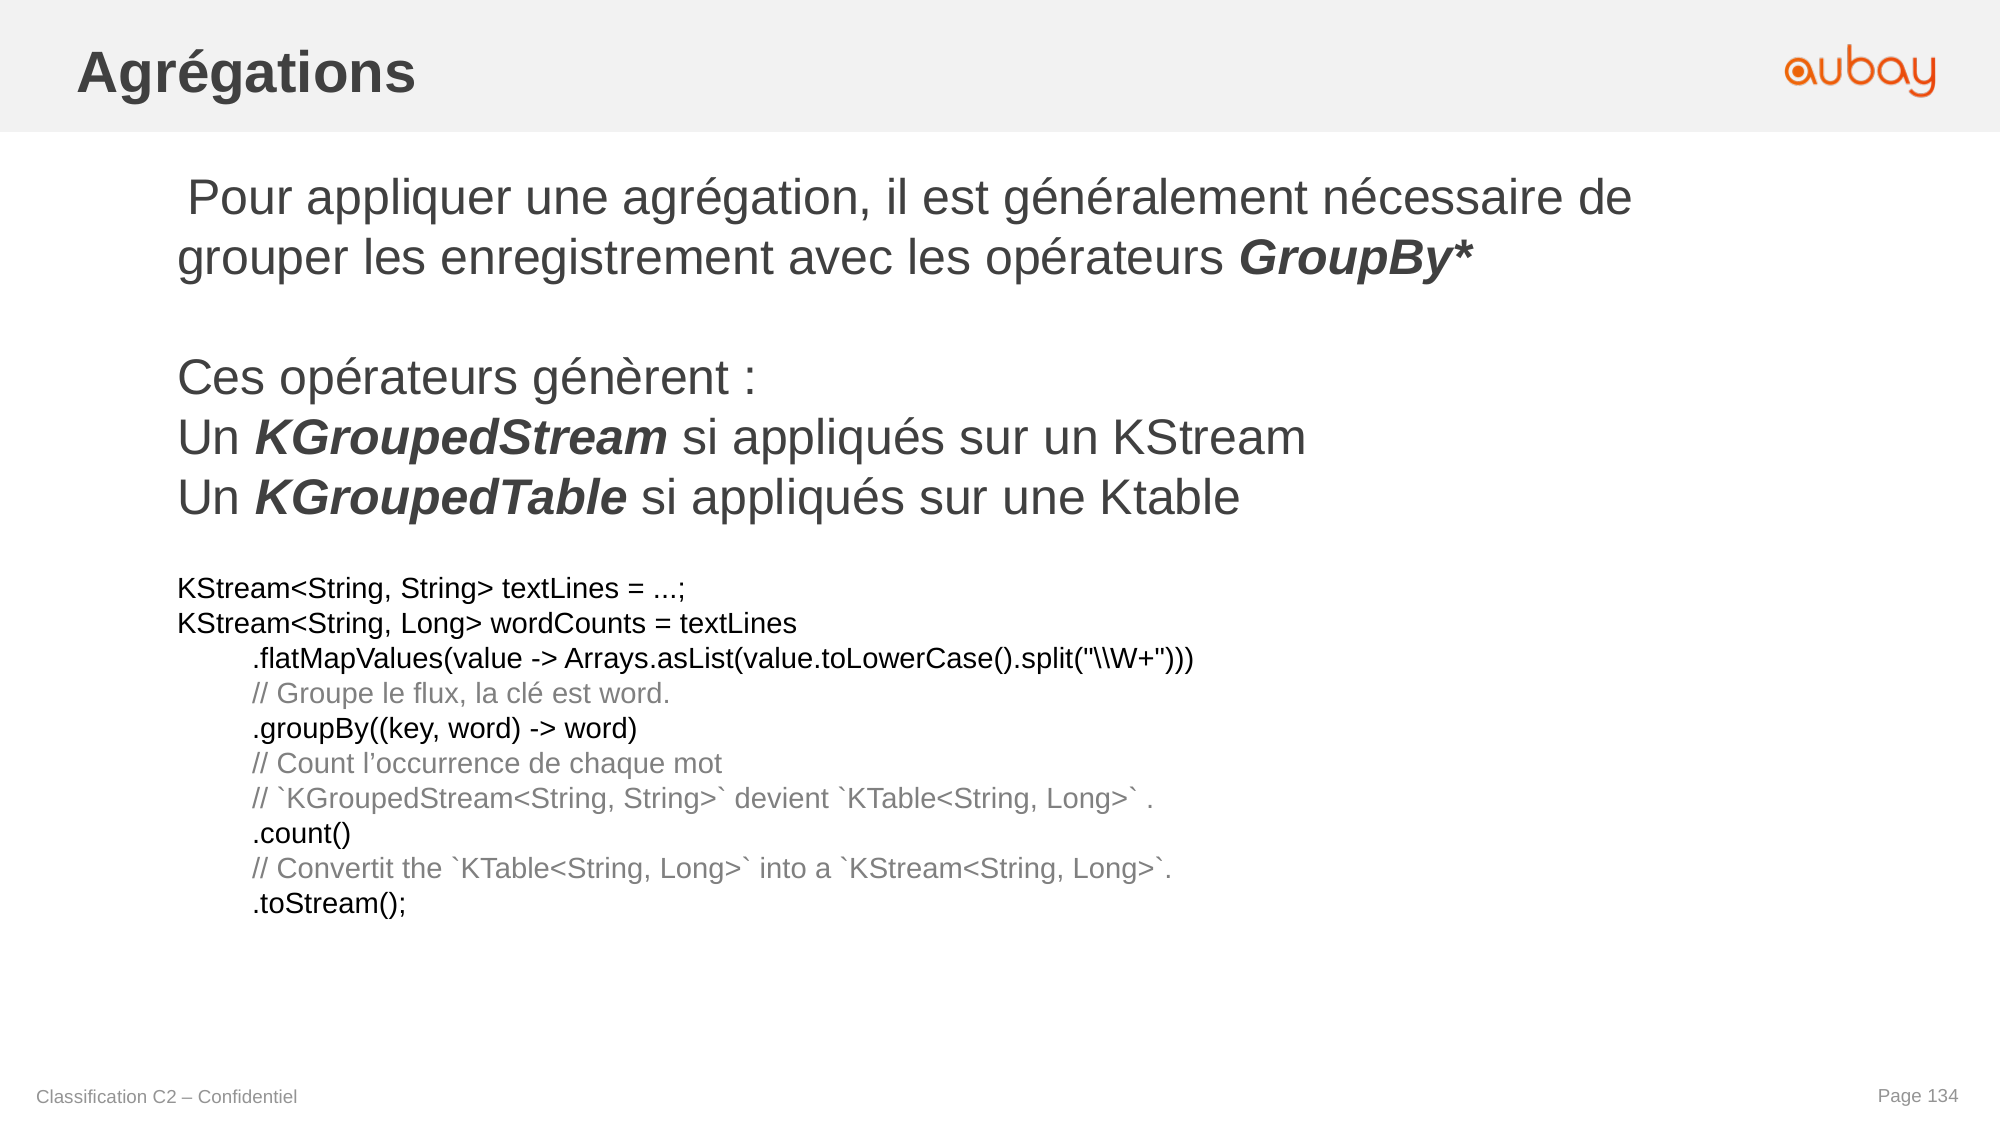

Agrégations
 Pour appliquer une agrégation, il est généralement nécessaire de grouper les enregistrement avec les opérateurs GroupBy*

Ces opérateurs génèrent :
Un KGroupedStream si appliqués sur un KStream
Un KGroupedTable si appliqués sur une Ktable

KStream<String, String> textLines = ...;
KStream<String, Long> wordCounts = textLines
.flatMapValues(value -> Arrays.asList(value.toLowerCase().split("\\W+")))
// Groupe le flux, la clé est word.
.groupBy((key, word) -> word)
// Count l’occurrence de chaque mot
// `KGroupedStream<String, String>` devient `KTable<String, Long>` .
.count()
// Convertit the `KTable<String, Long>` into a `KStream<String, Long>`.
.toStream();